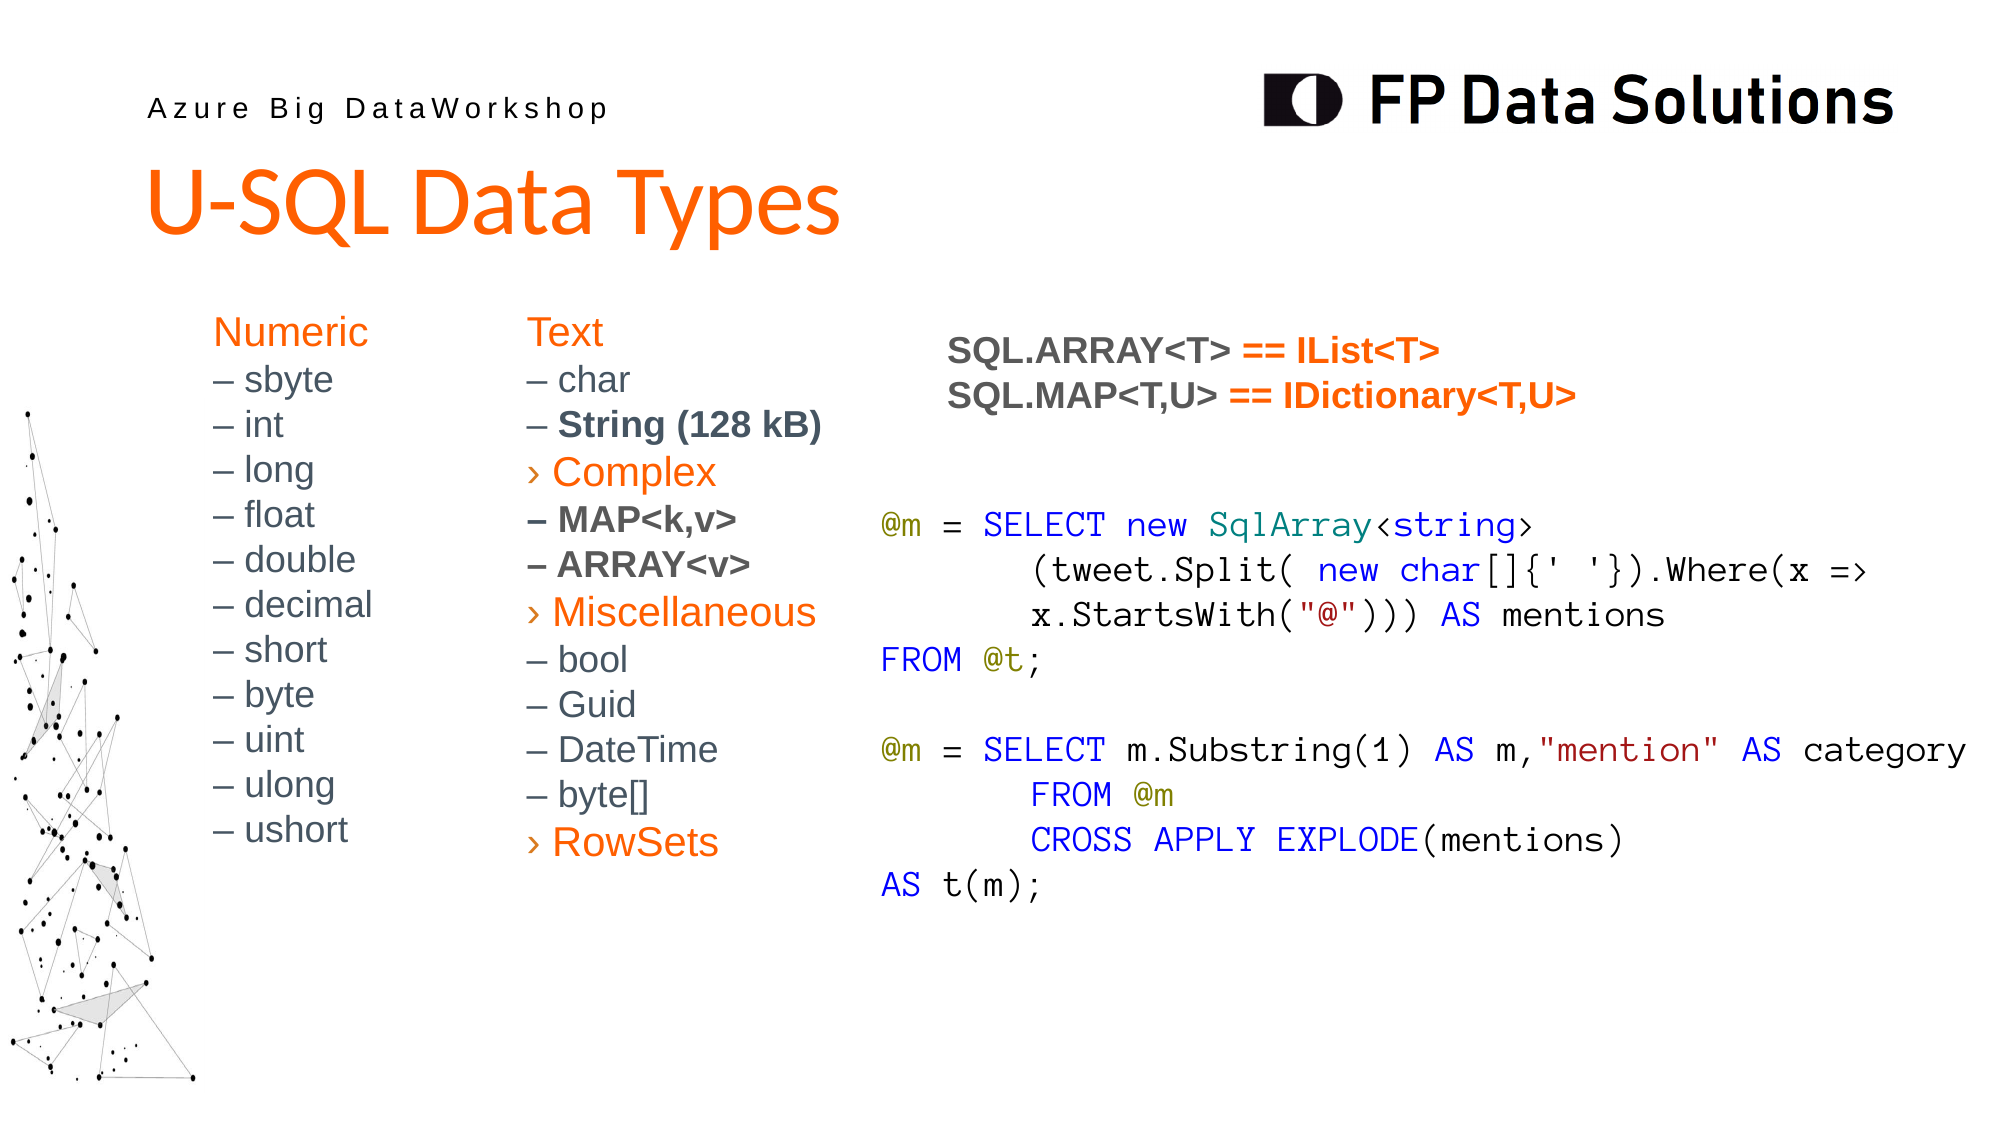

U-SQL Data Types
Numeric
– sbyte
– int
– long
– float
– double
– decimal
– short
– byte
– uint
– ulong
– ushort
Text
– char
– String (128 kB)
› Complex
– MAP<k,v>
– ARRAY<v>
› Miscellaneous
– bool
– Guid
– DateTime
– byte[]
› RowSets
SQL.ARRAY<T> == IList<T>
SQL.MAP<T,U> == IDictionary<T,U>
@m = SELECT new SqlArray<string>
	(tweet.Split( new char[]{' '}).Where(x => 		x.StartsWith("@"))) AS mentions
FROM @t;
@m = SELECT m.Substring(1) AS m,"mention" AS category
	FROM @m
	CROSS APPLY EXPLODE(mentions)
AS t(m);